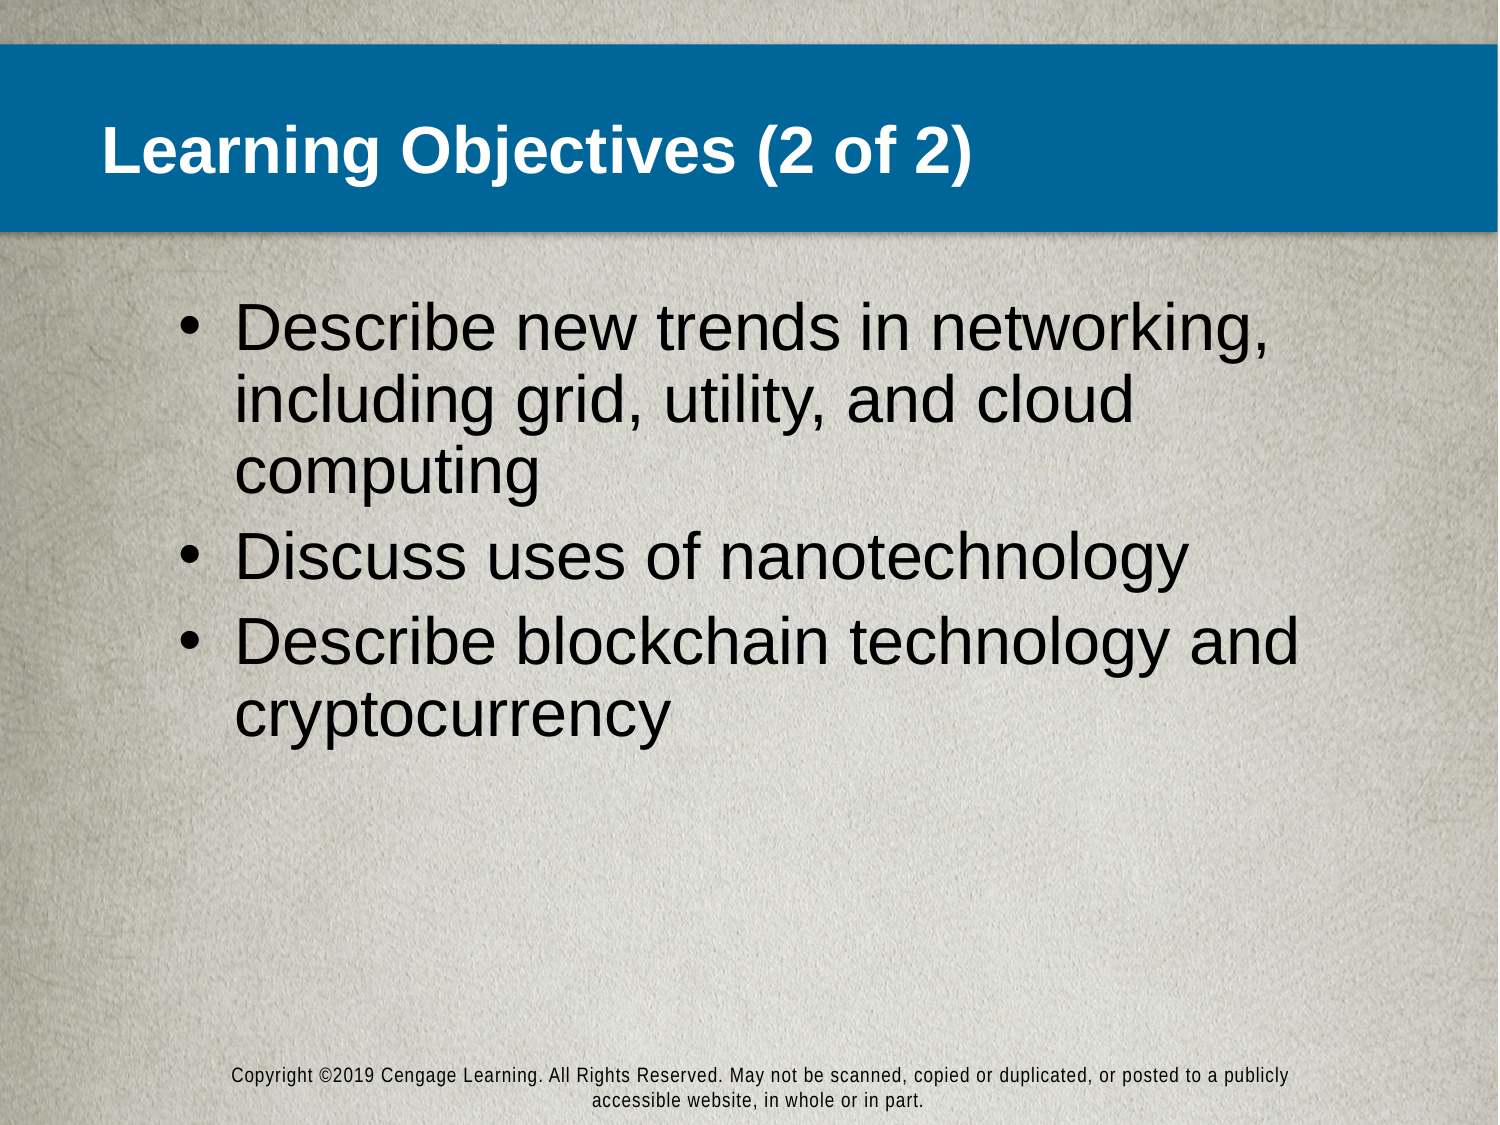

# Learning Objectives (2 of 2)
Describe new trends in networking, including grid, utility, and cloud computing
Discuss uses of nanotechnology
Describe blockchain technology and cryptocurrency